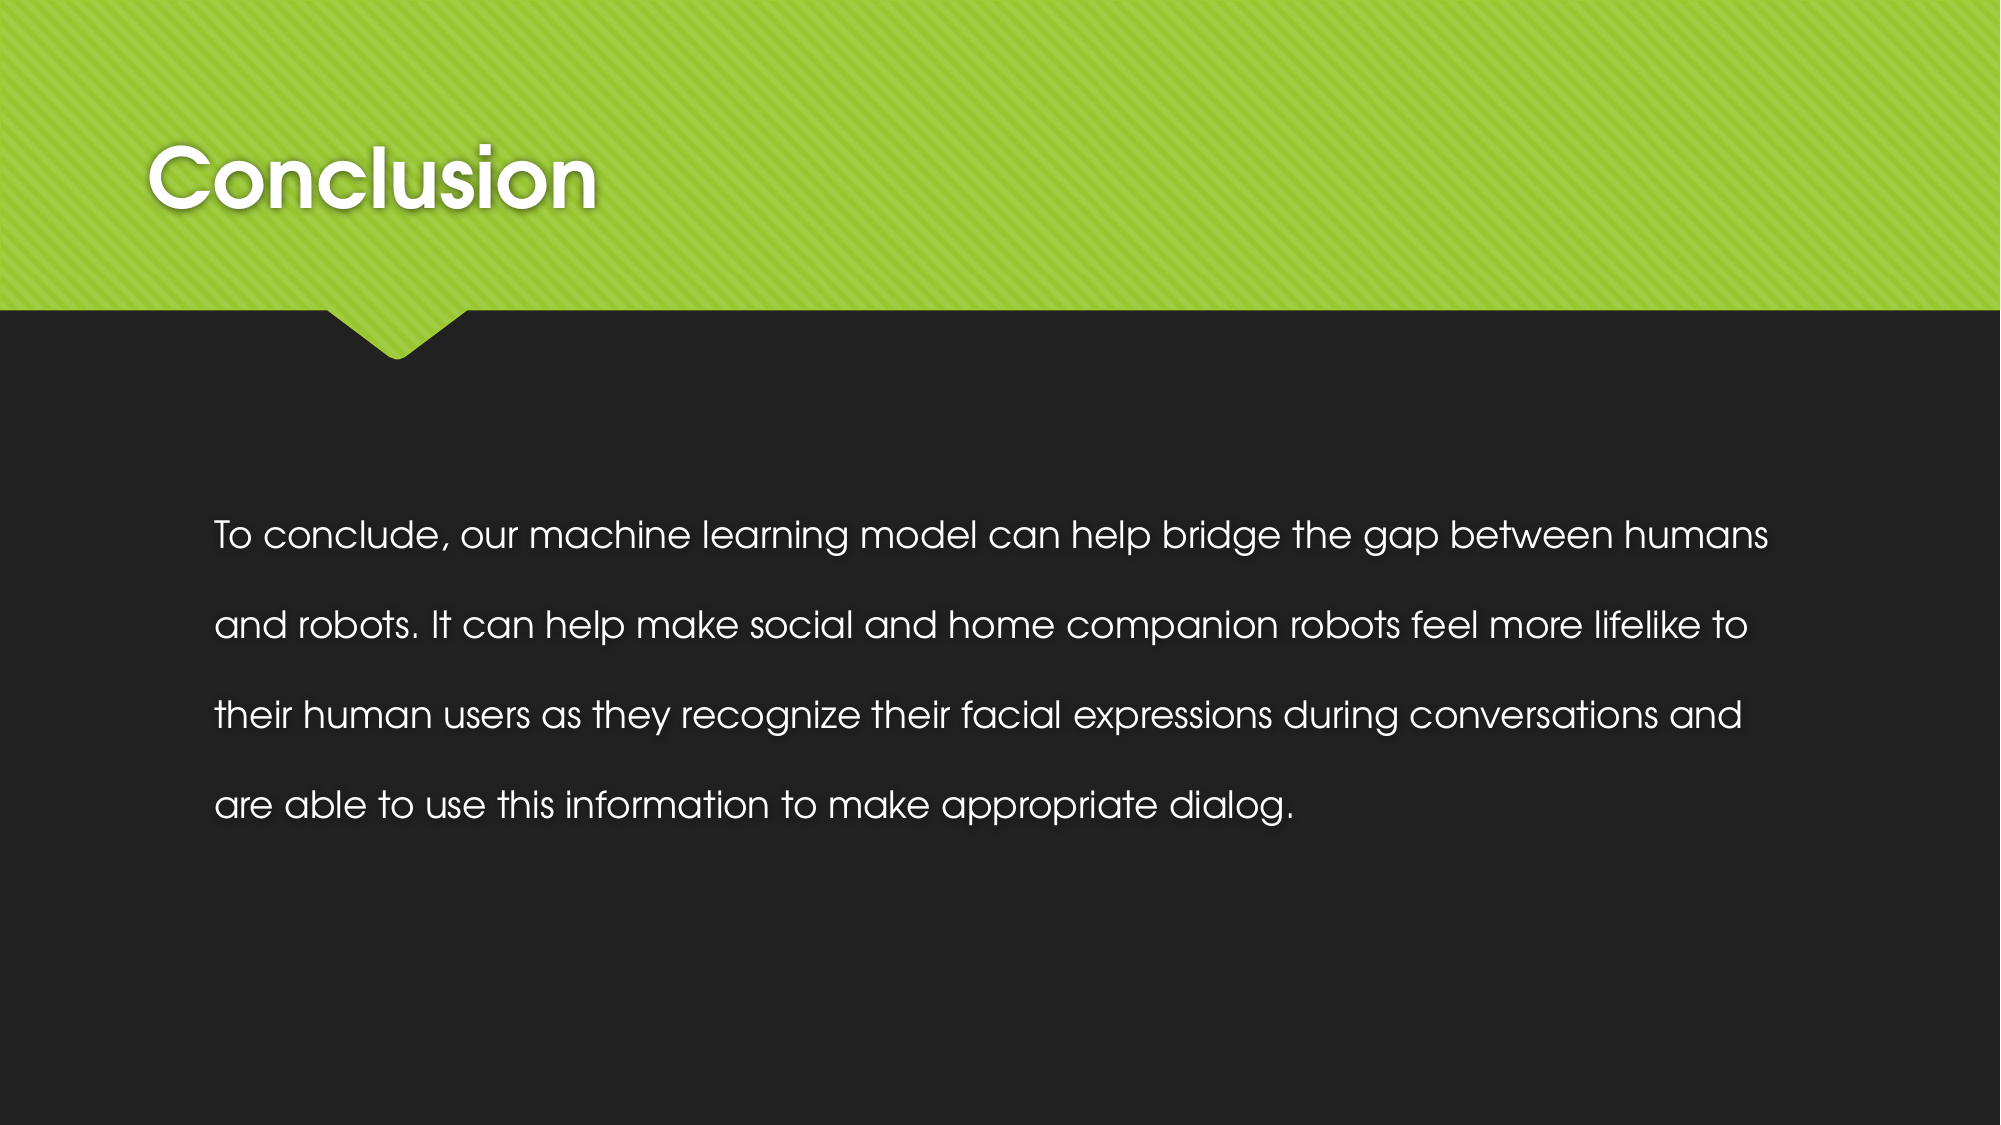

# Conclusion
To conclude, our machine learning model can help bridge the gap between humans and robots. It can help make social and home companion robots feel more lifelike to their human users as they recognize their facial expressions during conversations and are able to use this information to make appropriate dialog.